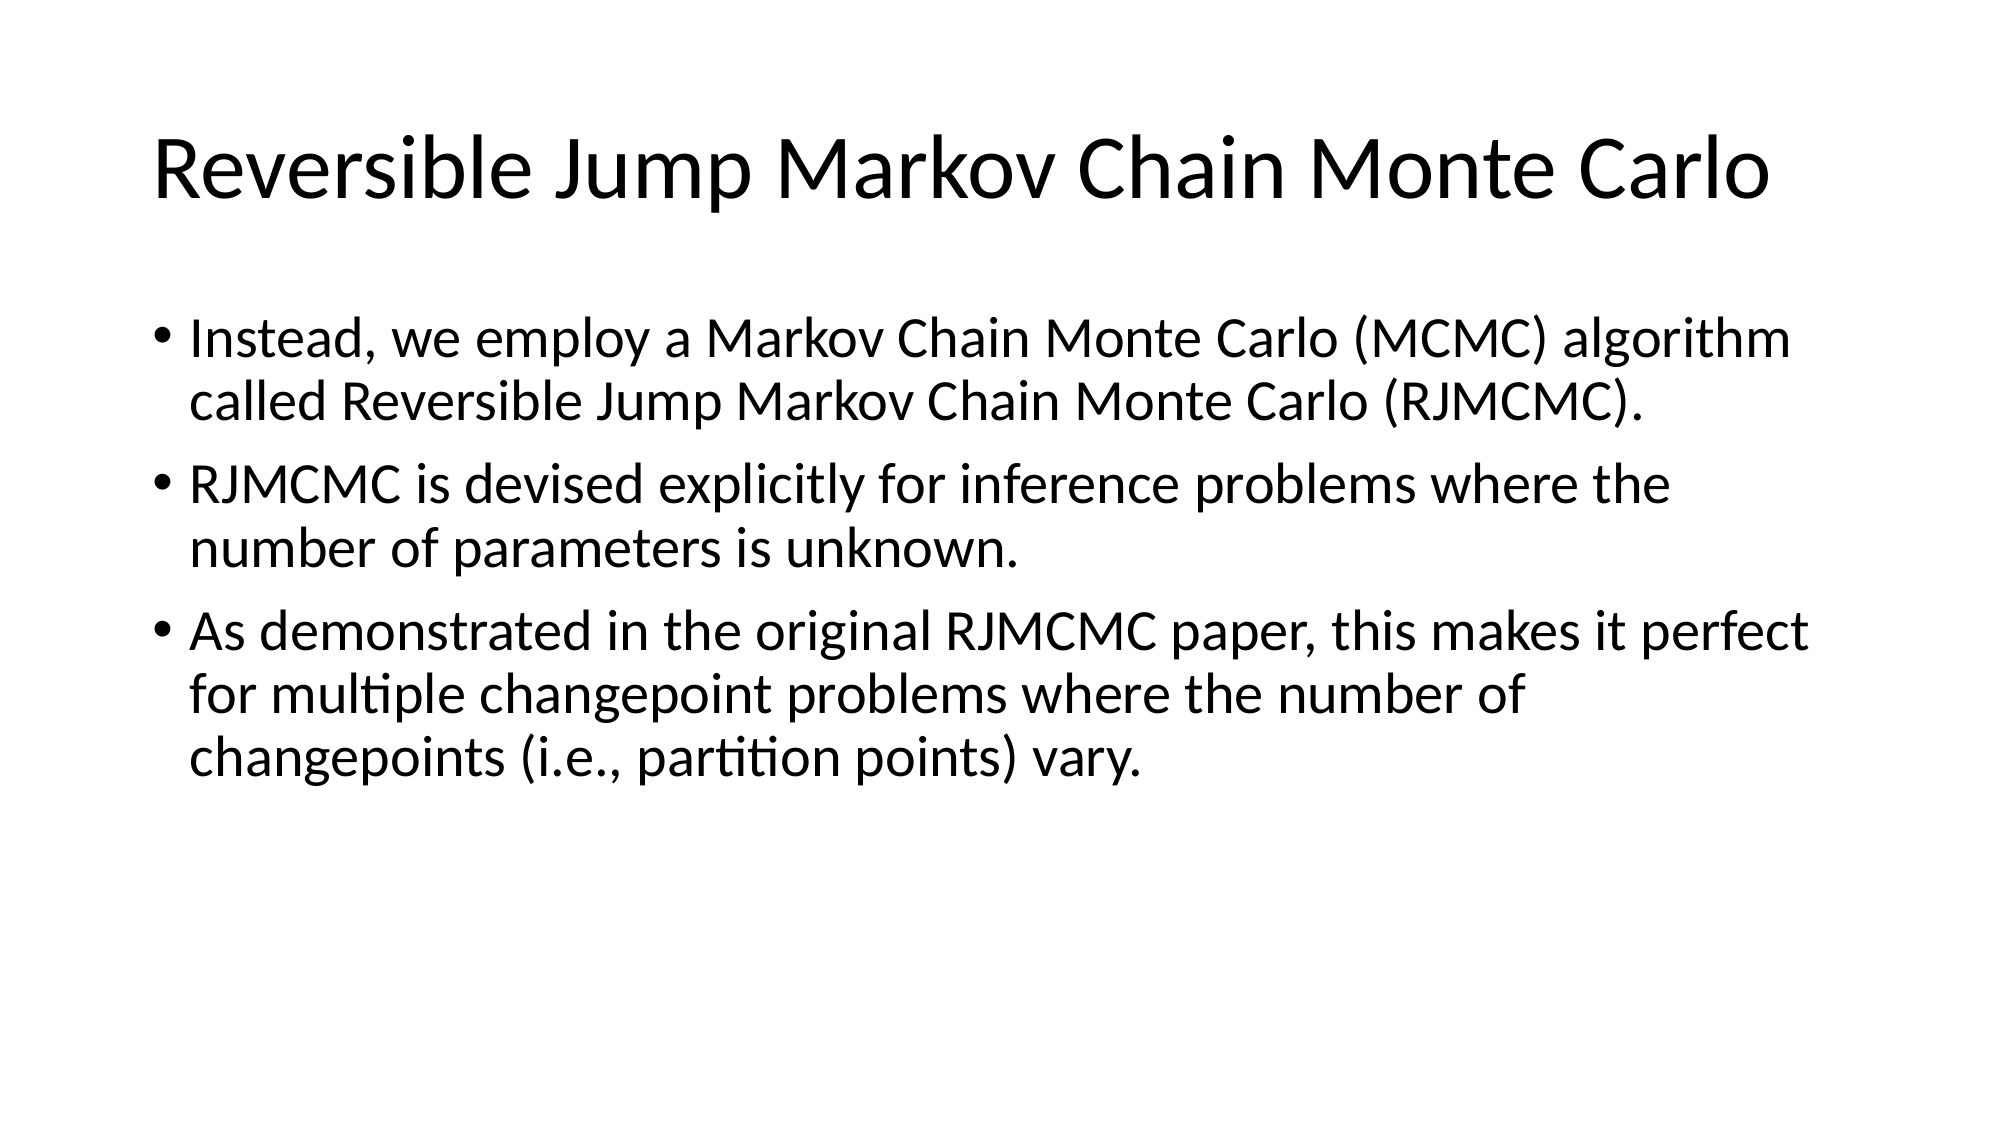

# Reversible Jump Markov Chain Monte Carlo
Instead, we employ a Markov Chain Monte Carlo (MCMC) algorithm called Reversible Jump Markov Chain Monte Carlo (RJMCMC).
RJMCMC is devised explicitly for inference problems where the number of parameters is unknown.
As demonstrated in the original RJMCMC paper, this makes it perfect for multiple changepoint problems where the number of changepoints (i.e., partition points) vary.